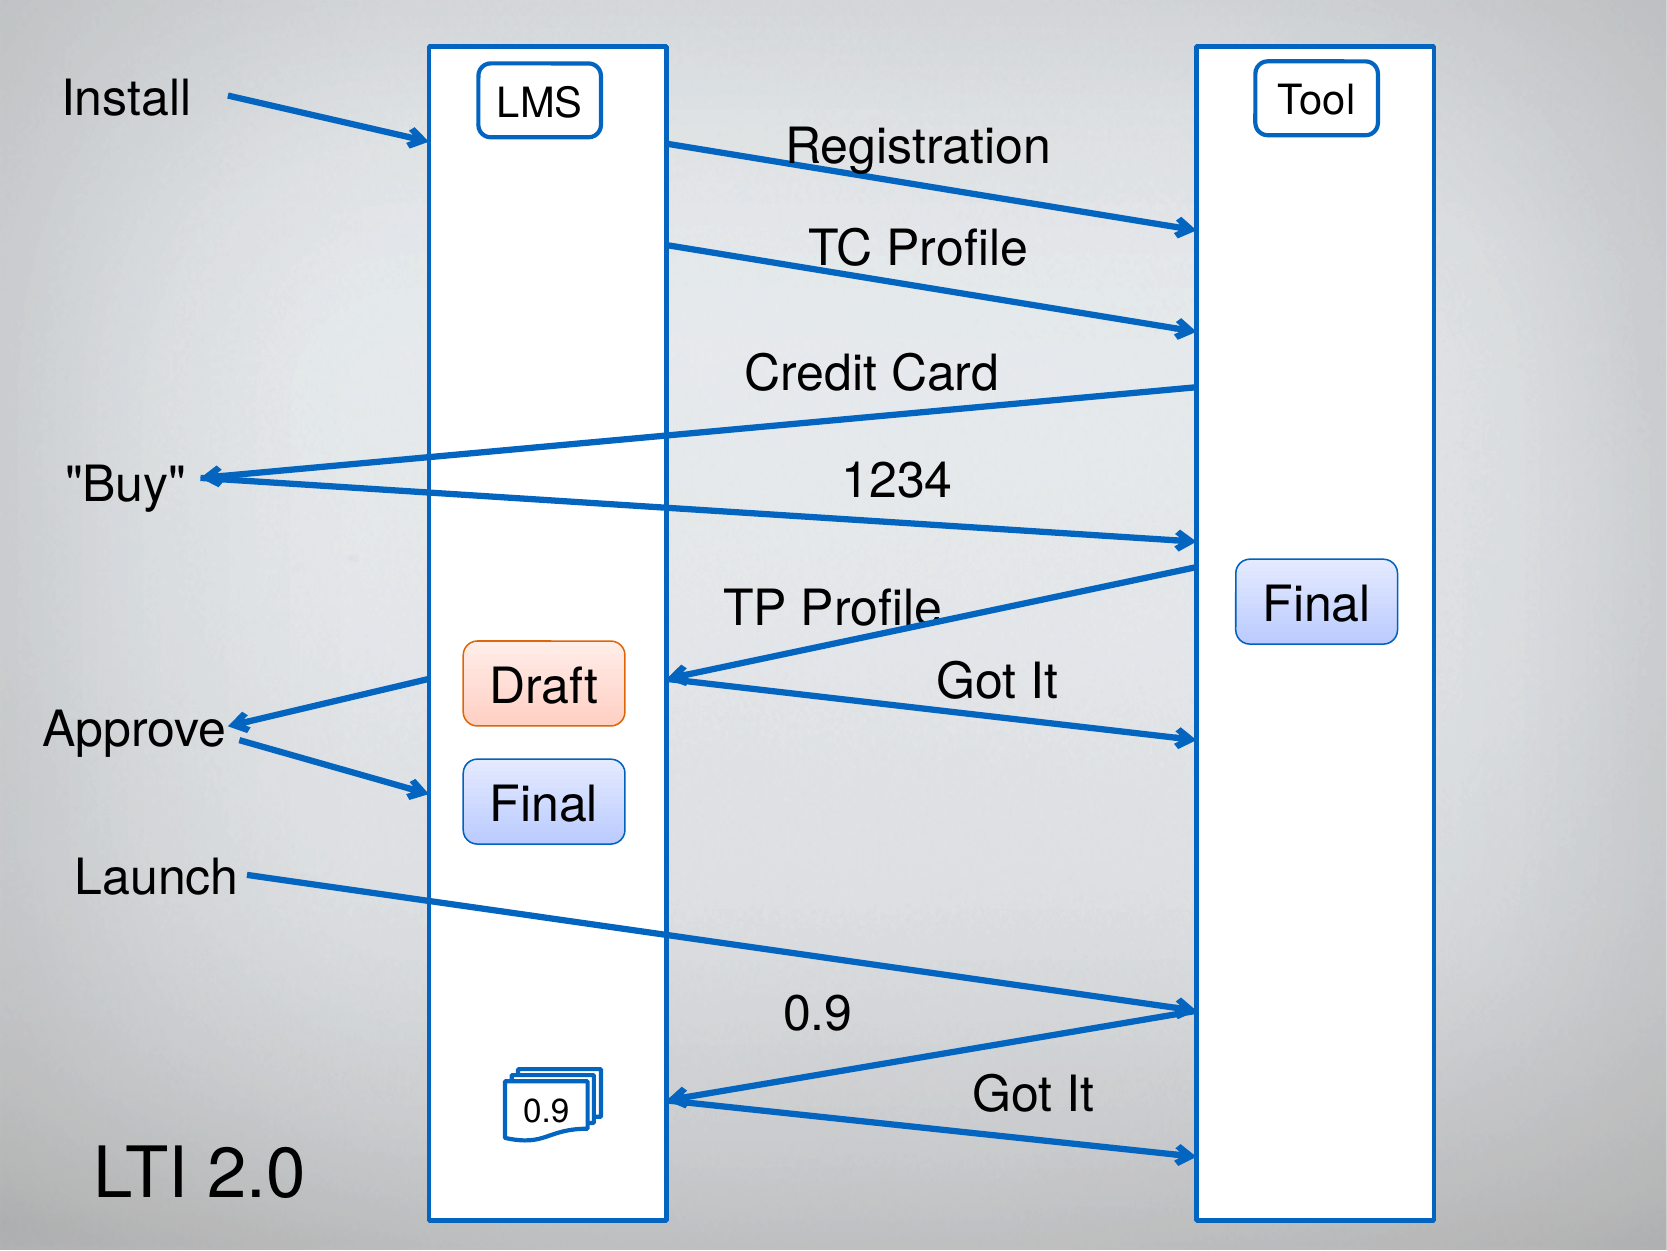

Install
Tool
LMS
Registration
TC Profile
Credit Card
1234
"Buy"
Final
TP Profile
Got It
Draft
Approve
Final
Launch
0.9
Got It
0.9
LTI 2.0